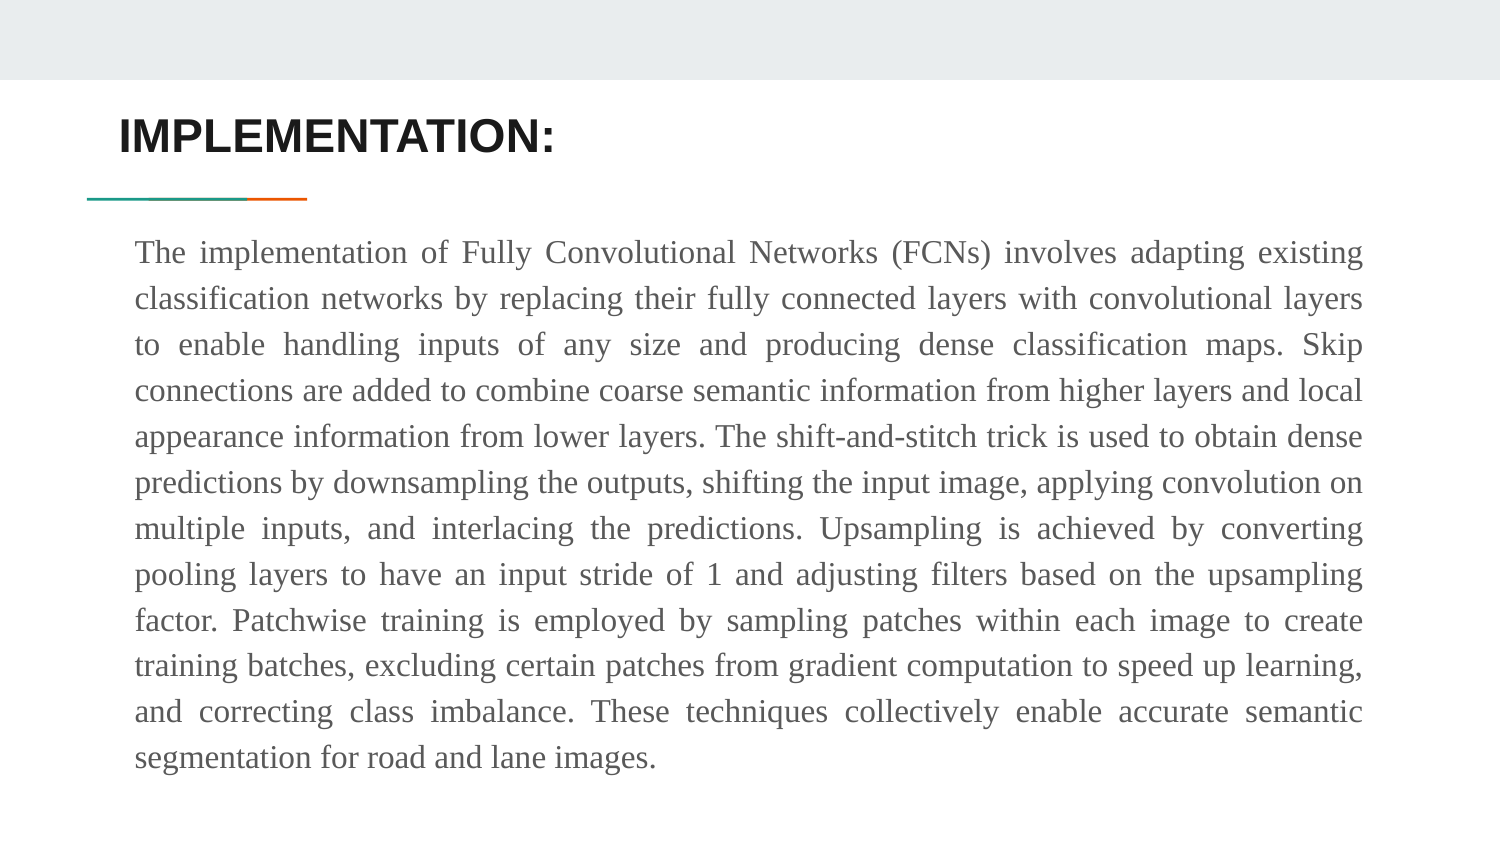

# IMPLEMENTATION:
The implementation of Fully Convolutional Networks (FCNs) involves adapting existing classification networks by replacing their fully connected layers with convolutional layers to enable handling inputs of any size and producing dense classification maps. Skip connections are added to combine coarse semantic information from higher layers and local appearance information from lower layers. The shift-and-stitch trick is used to obtain dense predictions by downsampling the outputs, shifting the input image, applying convolution on multiple inputs, and interlacing the predictions. Upsampling is achieved by converting pooling layers to have an input stride of 1 and adjusting filters based on the upsampling factor. Patchwise training is employed by sampling patches within each image to create training batches, excluding certain patches from gradient computation to speed up learning, and correcting class imbalance. These techniques collectively enable accurate semantic segmentation for road and lane images.